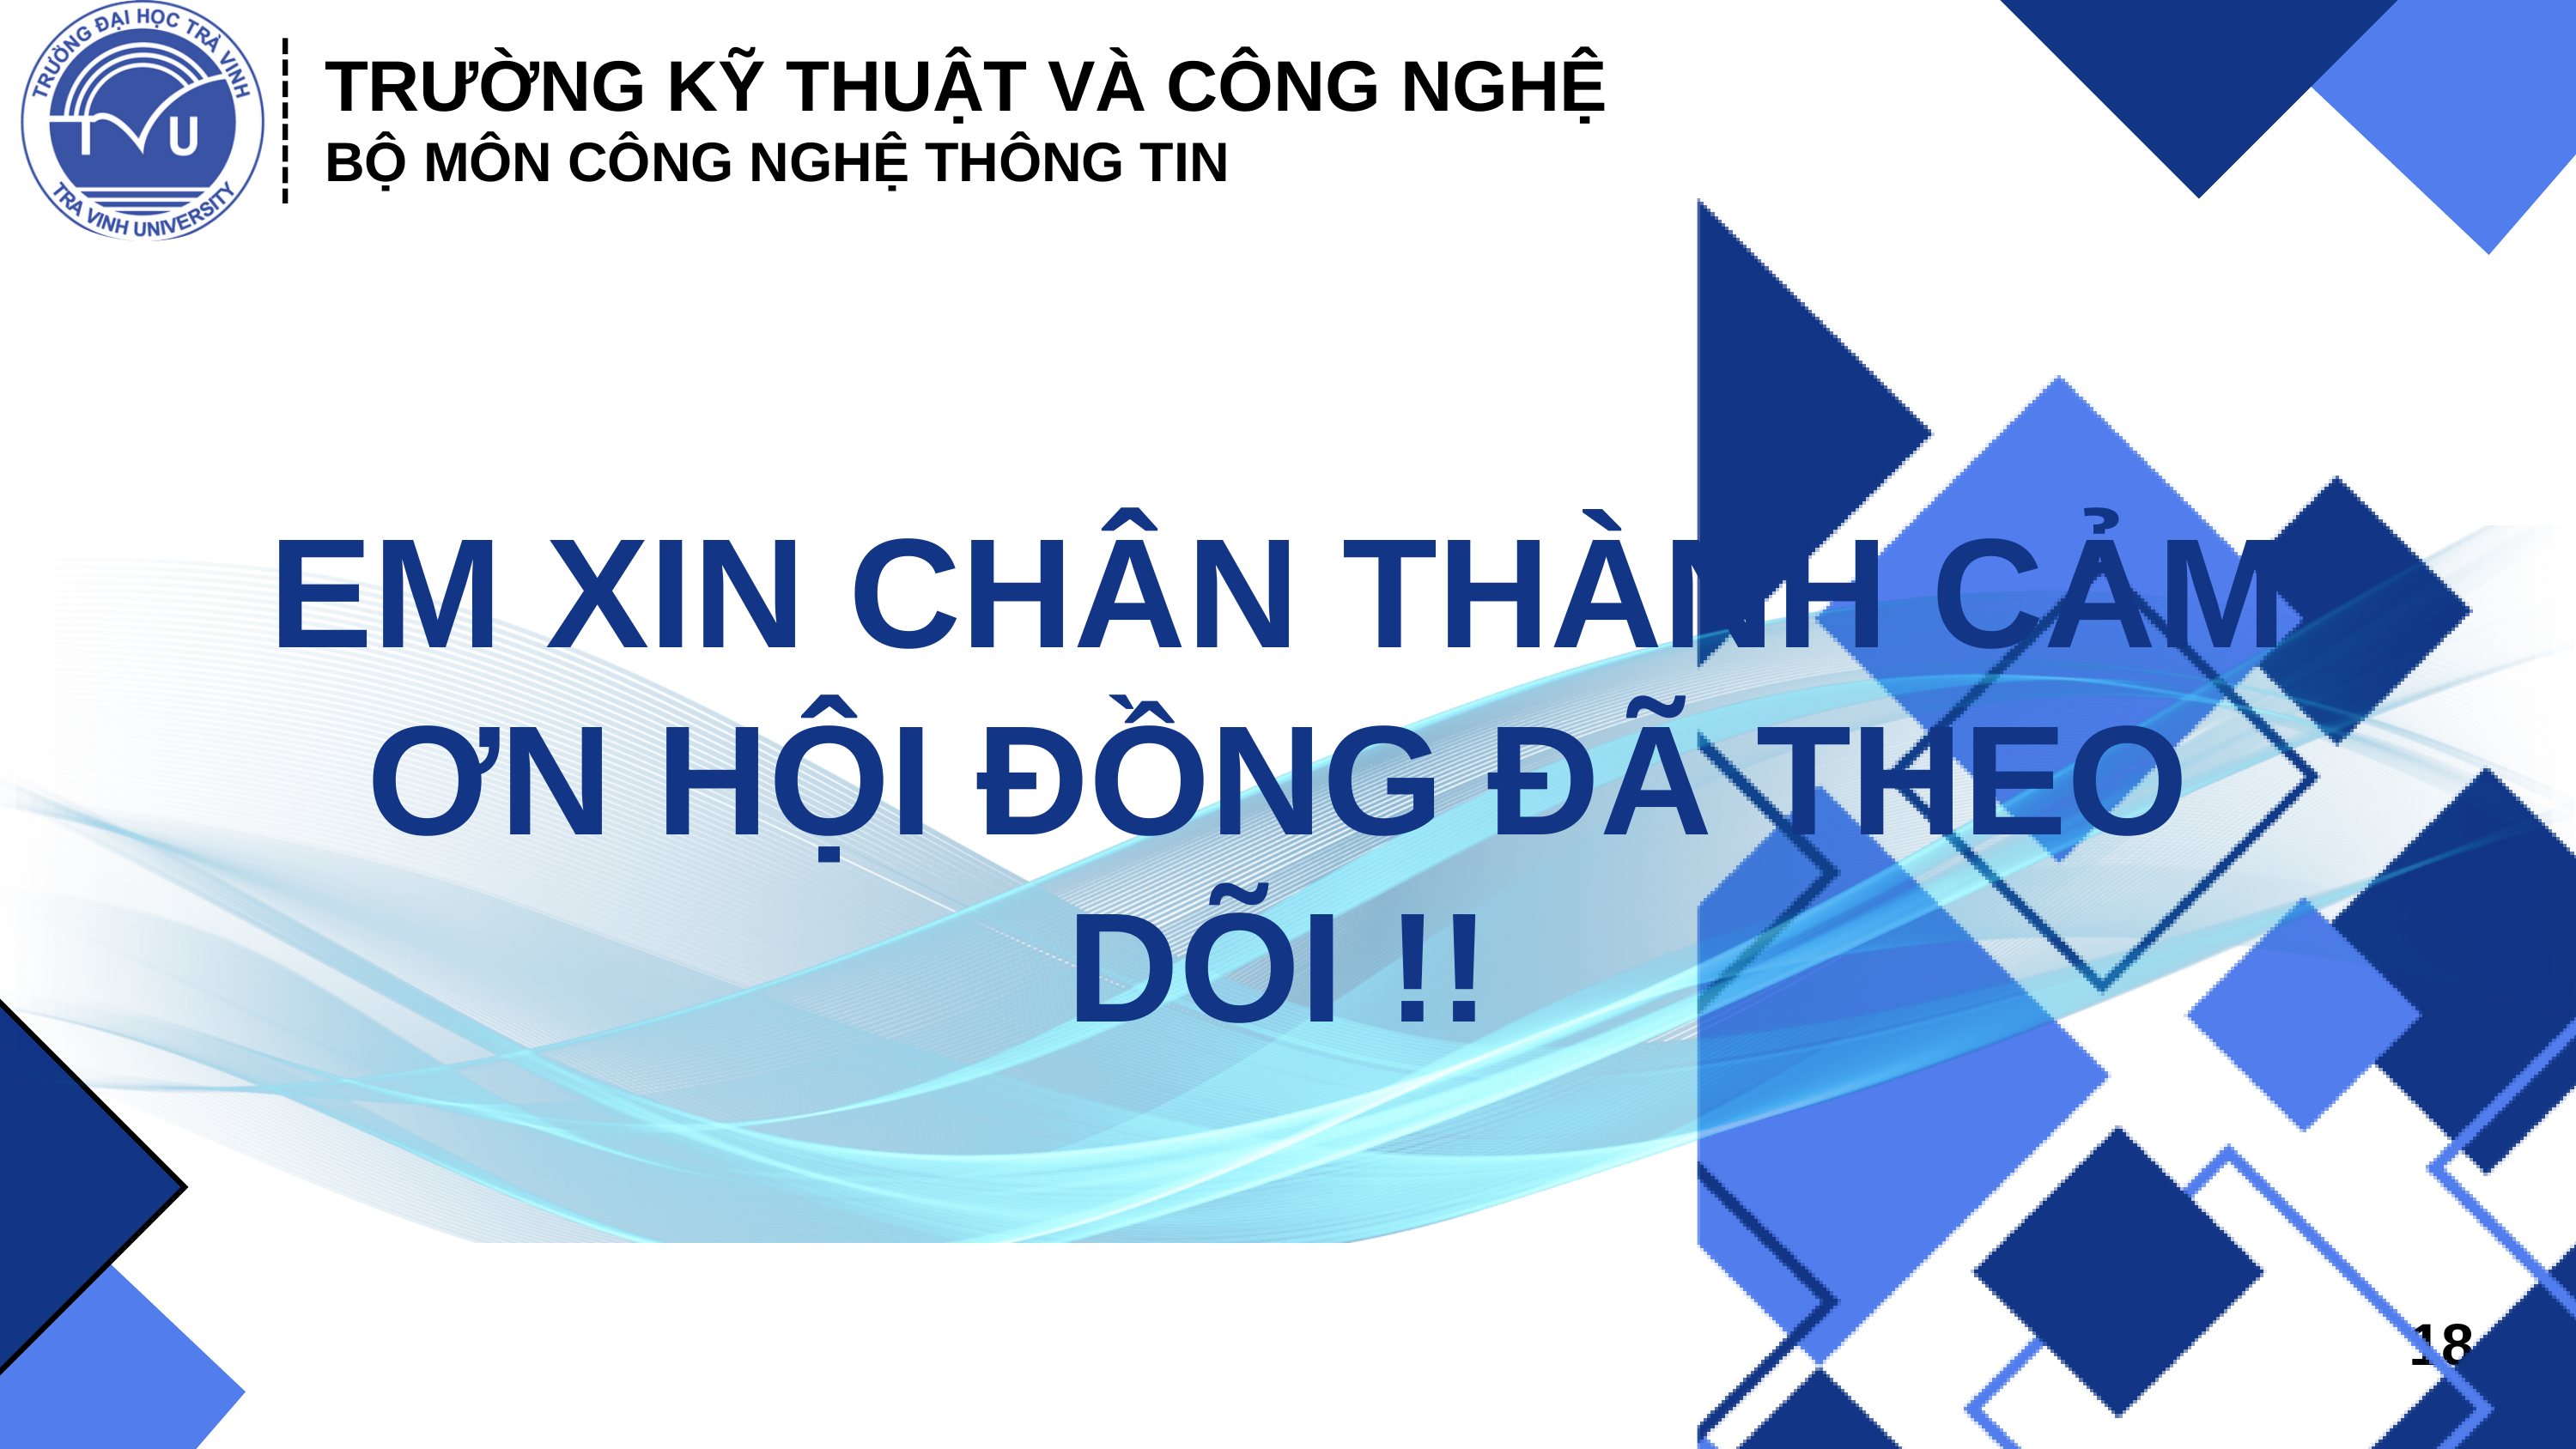

TRƯỜNG KỸ THUẬT VÀ CÔNG NGHỆ
BỘ MÔN CÔNG NGHỆ THÔNG TIN

EM XIN CHÂN THÀNH CẢM ƠN HỘI ĐỒNG ĐÃ THEO DÕI !!

18